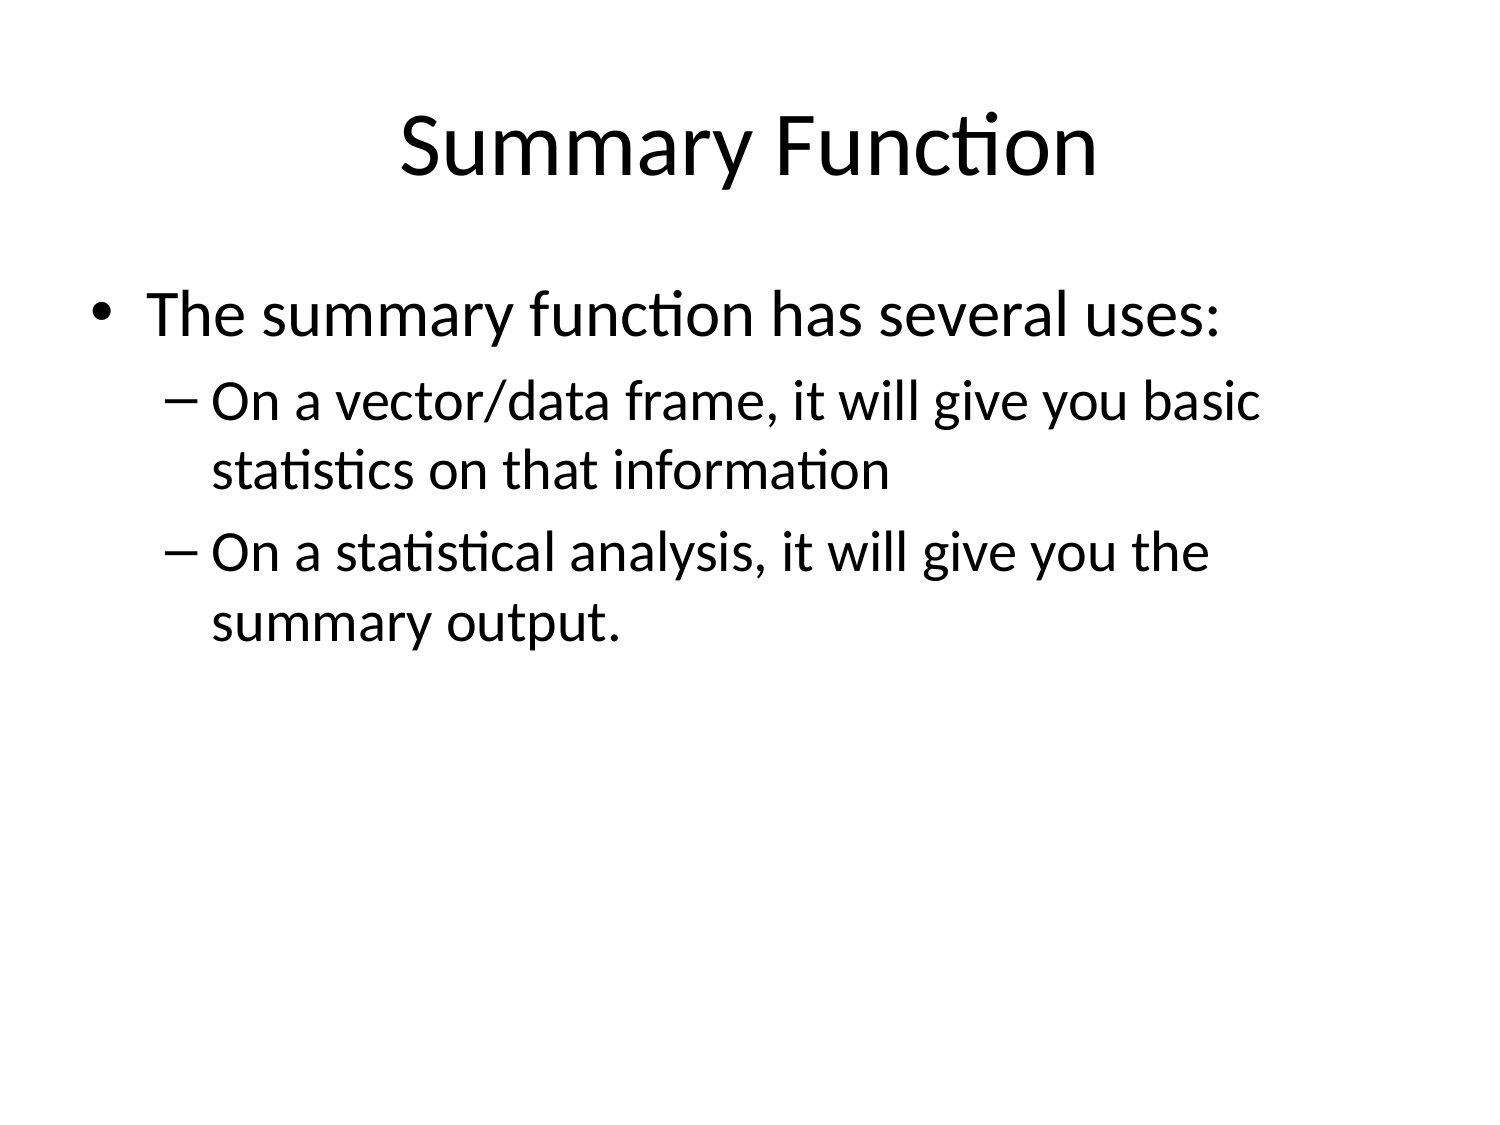

# Summary Function
The summary function has several uses:
On a vector/data frame, it will give you basic statistics on that information
On a statistical analysis, it will give you the summary output.